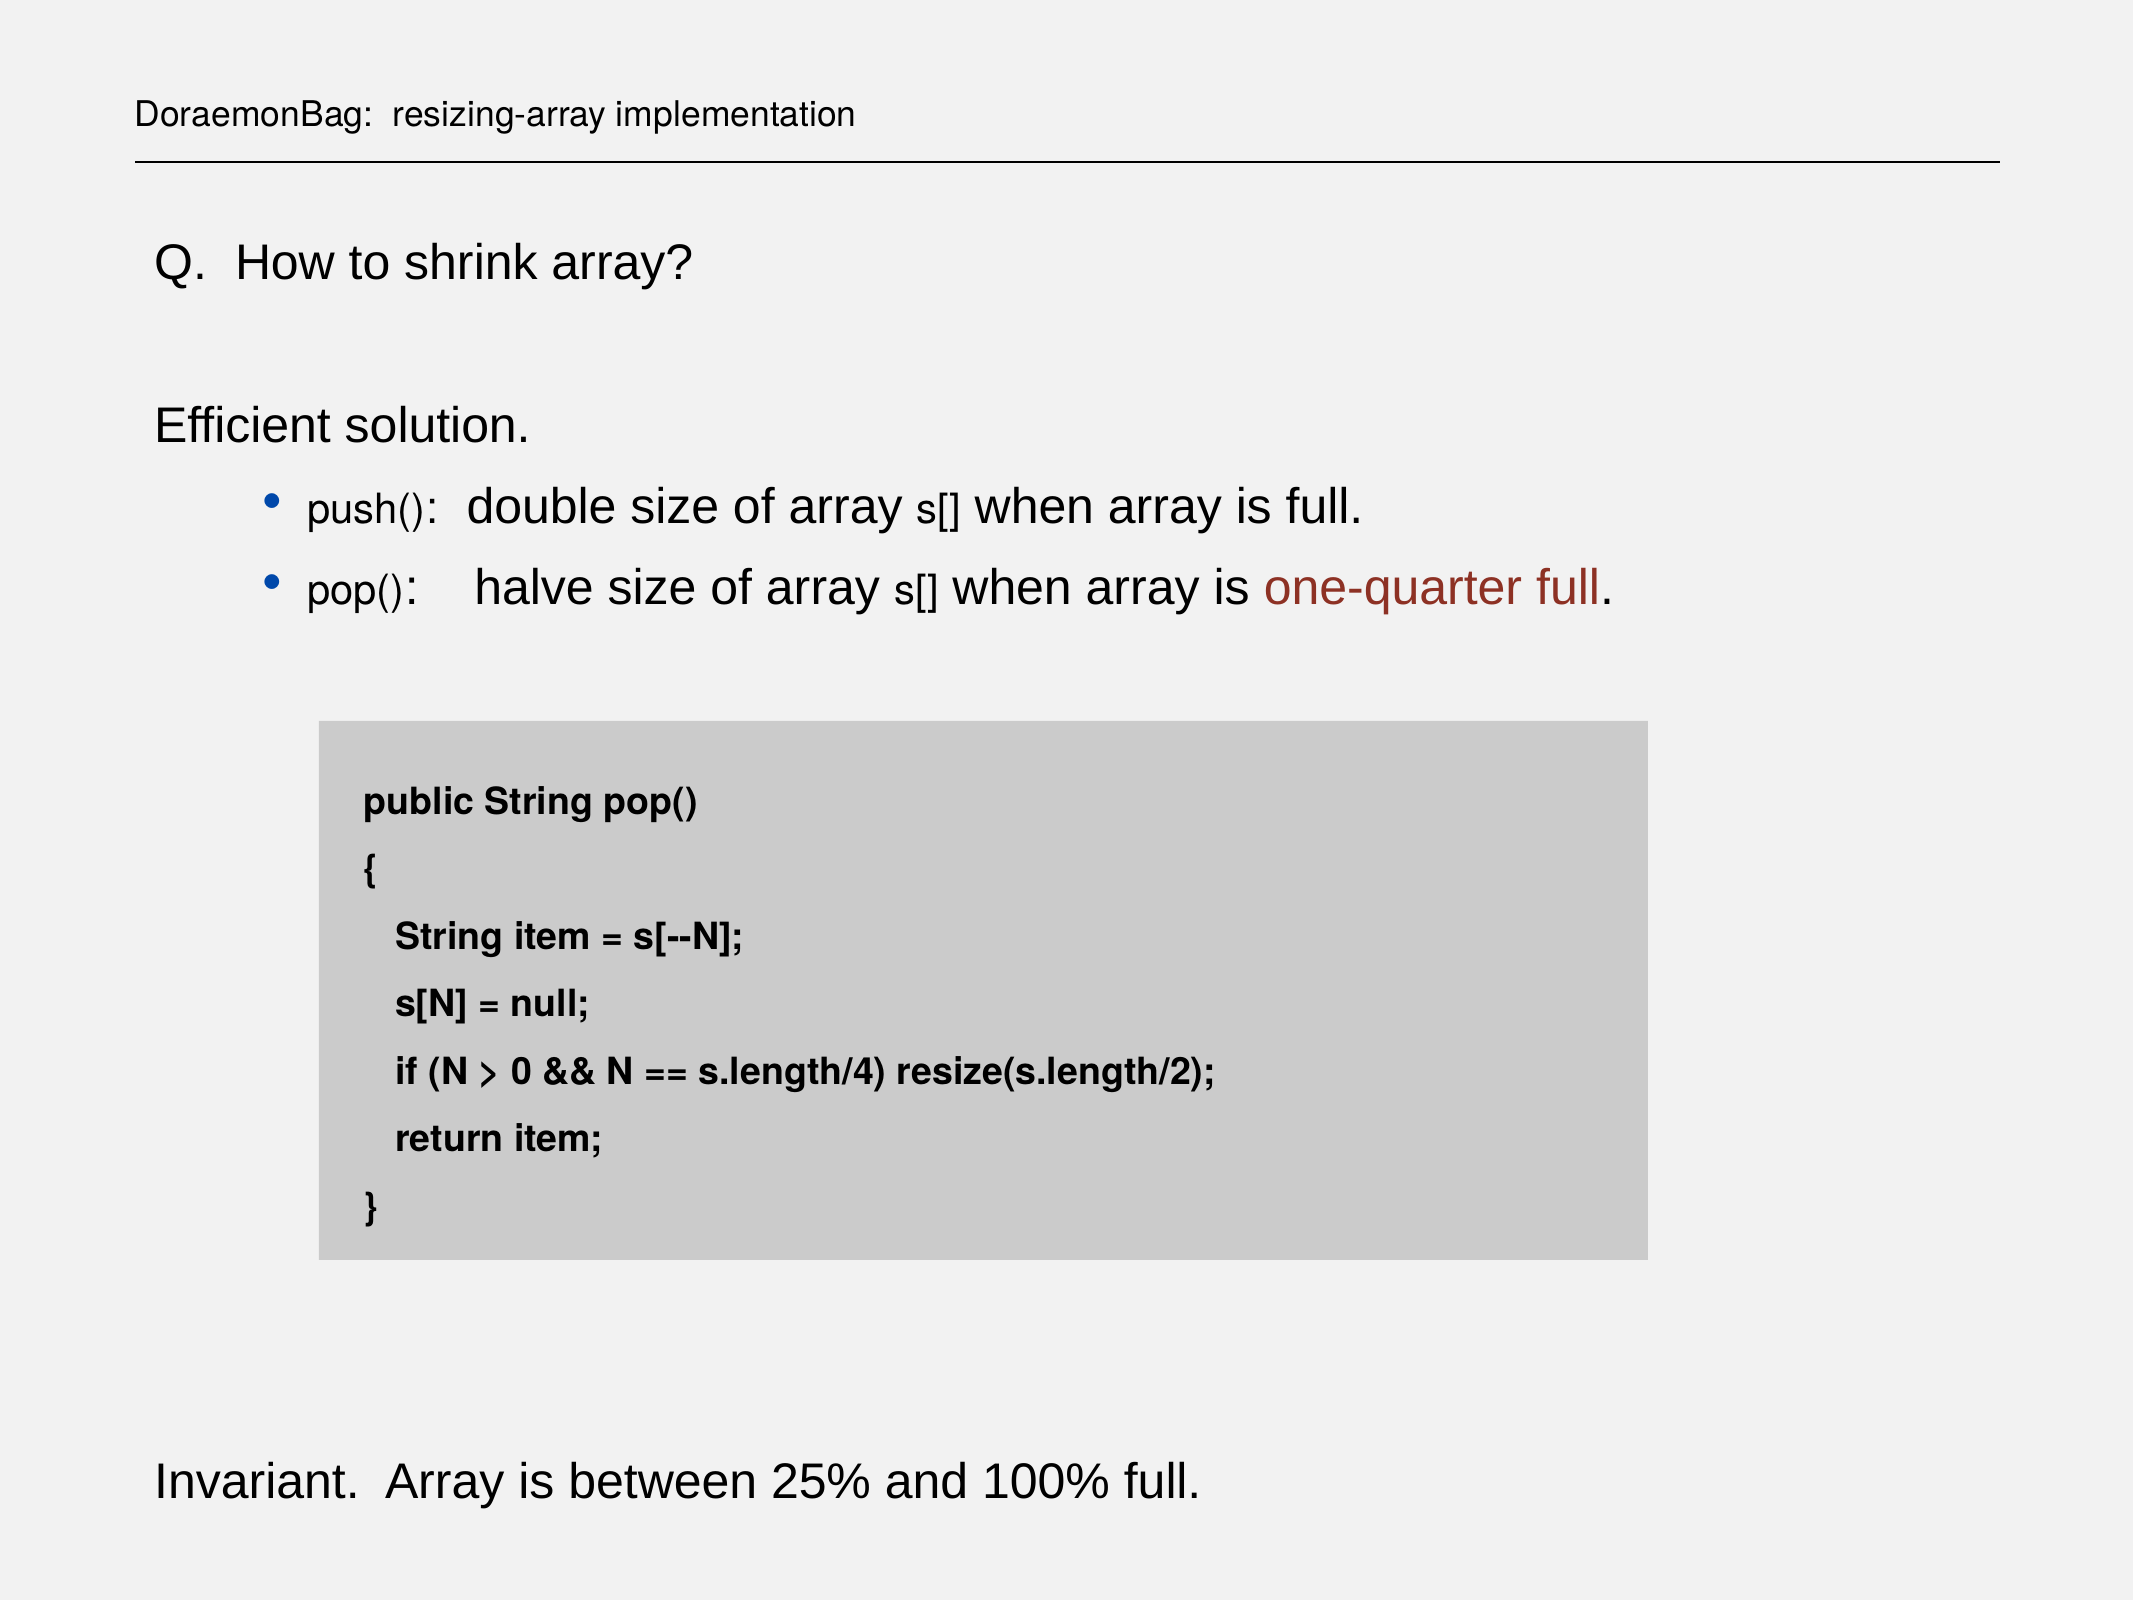

# DoraemonBag:  resizing-array implementation
Q.  How to shrink array?

Efficient solution.
push():  double size of array s[] when array is full.
pop():    halve size of array s[] when array is one-quarter full.

Invariant.  Array is between 25% and 100% full.
 public String pop()
 {
    String item = s[--N];
    s[N] = null;
    if (N > 0 && N == s.length/4) resize(s.length/2);
    return item;
 }
14